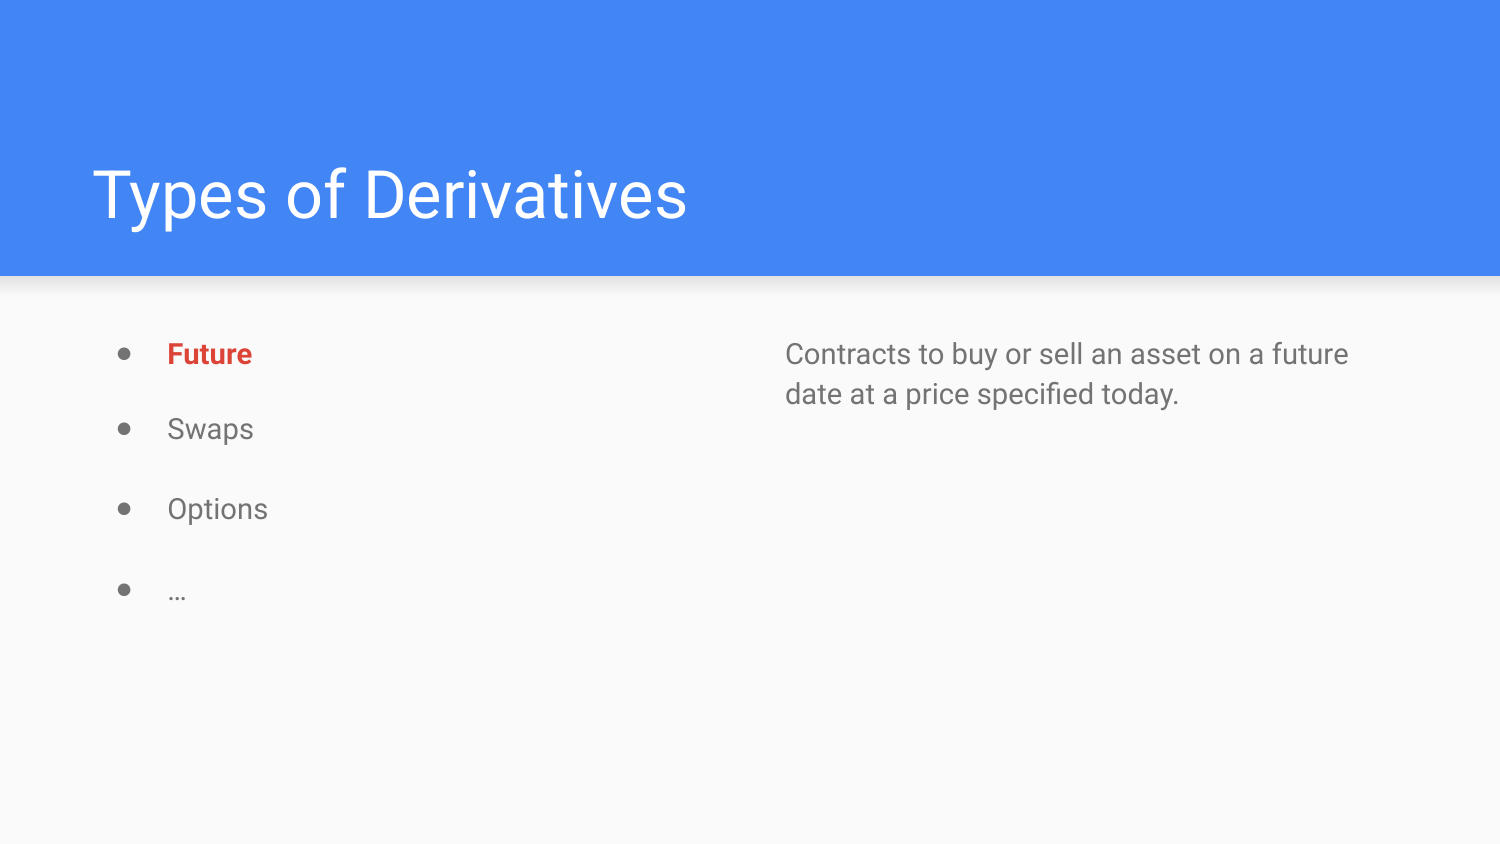

# Types of Derivatives
Future
Swaps
Options
…
Contracts to buy or sell an asset on a future date at a price specified today.